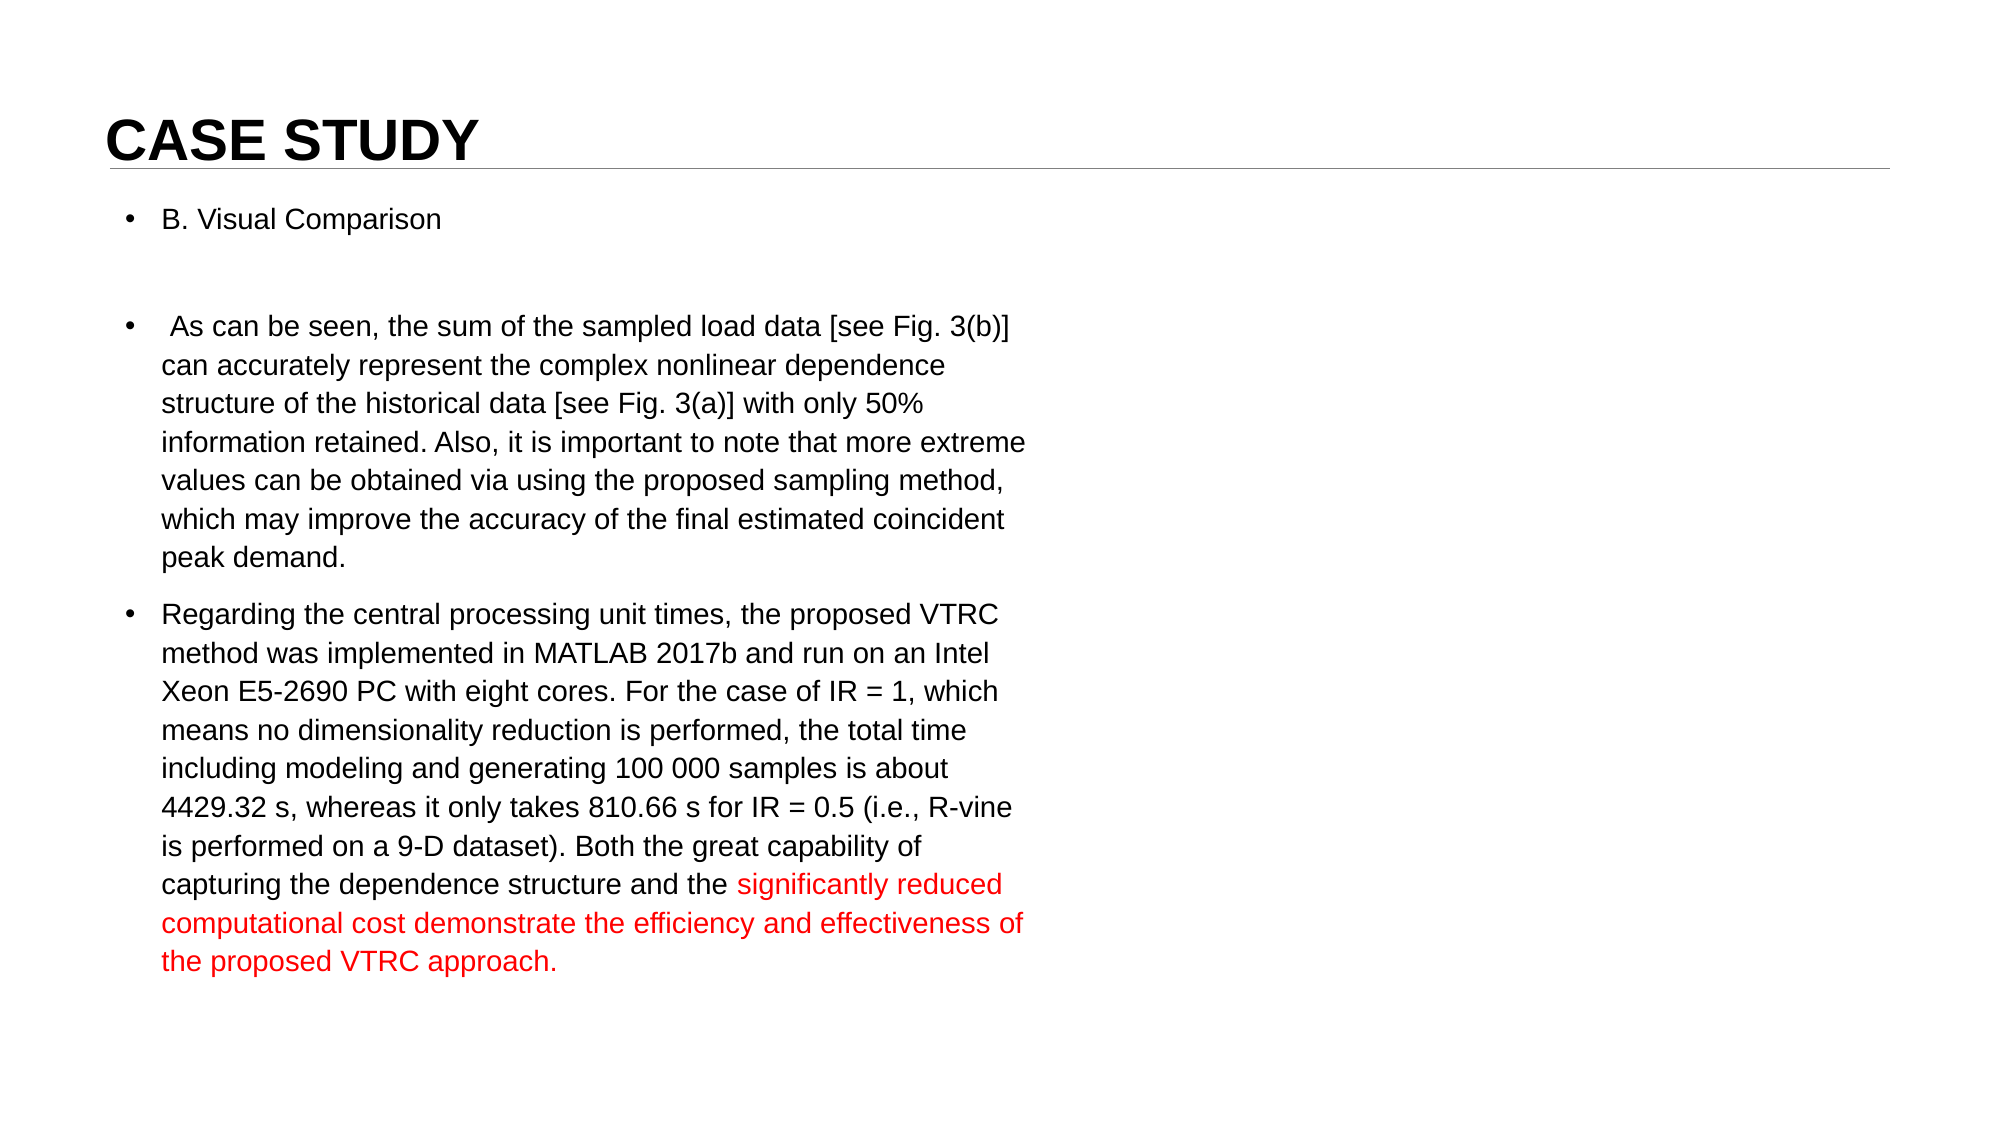

# CASE STUDY
B. Visual Comparison

 As can be seen, the sum of the sampled load data [see Fig. 3(b)] can accurately represent the complex nonlinear dependence structure of the historical data [see Fig. 3(a)] with only 50% information retained. Also, it is important to note that more extreme values can be obtained via using the proposed sampling method, which may improve the accuracy of the final estimated coincident peak demand.
Regarding the central processing unit times, the proposed VTRC method was implemented in MATLAB 2017b and run on an Intel Xeon E5-2690 PC with eight cores. For the case of IR = 1, which means no dimensionality reduction is performed, the total time including modeling and generating 100 000 samples is about 4429.32 s, whereas it only takes 810.66 s for IR = 0.5 (i.e., R-vine is performed on a 9-D dataset). Both the great capability of capturing the dependence structure and the significantly reduced computational cost demonstrate the efficiency and effectiveness of the proposed VTRC approach.

32